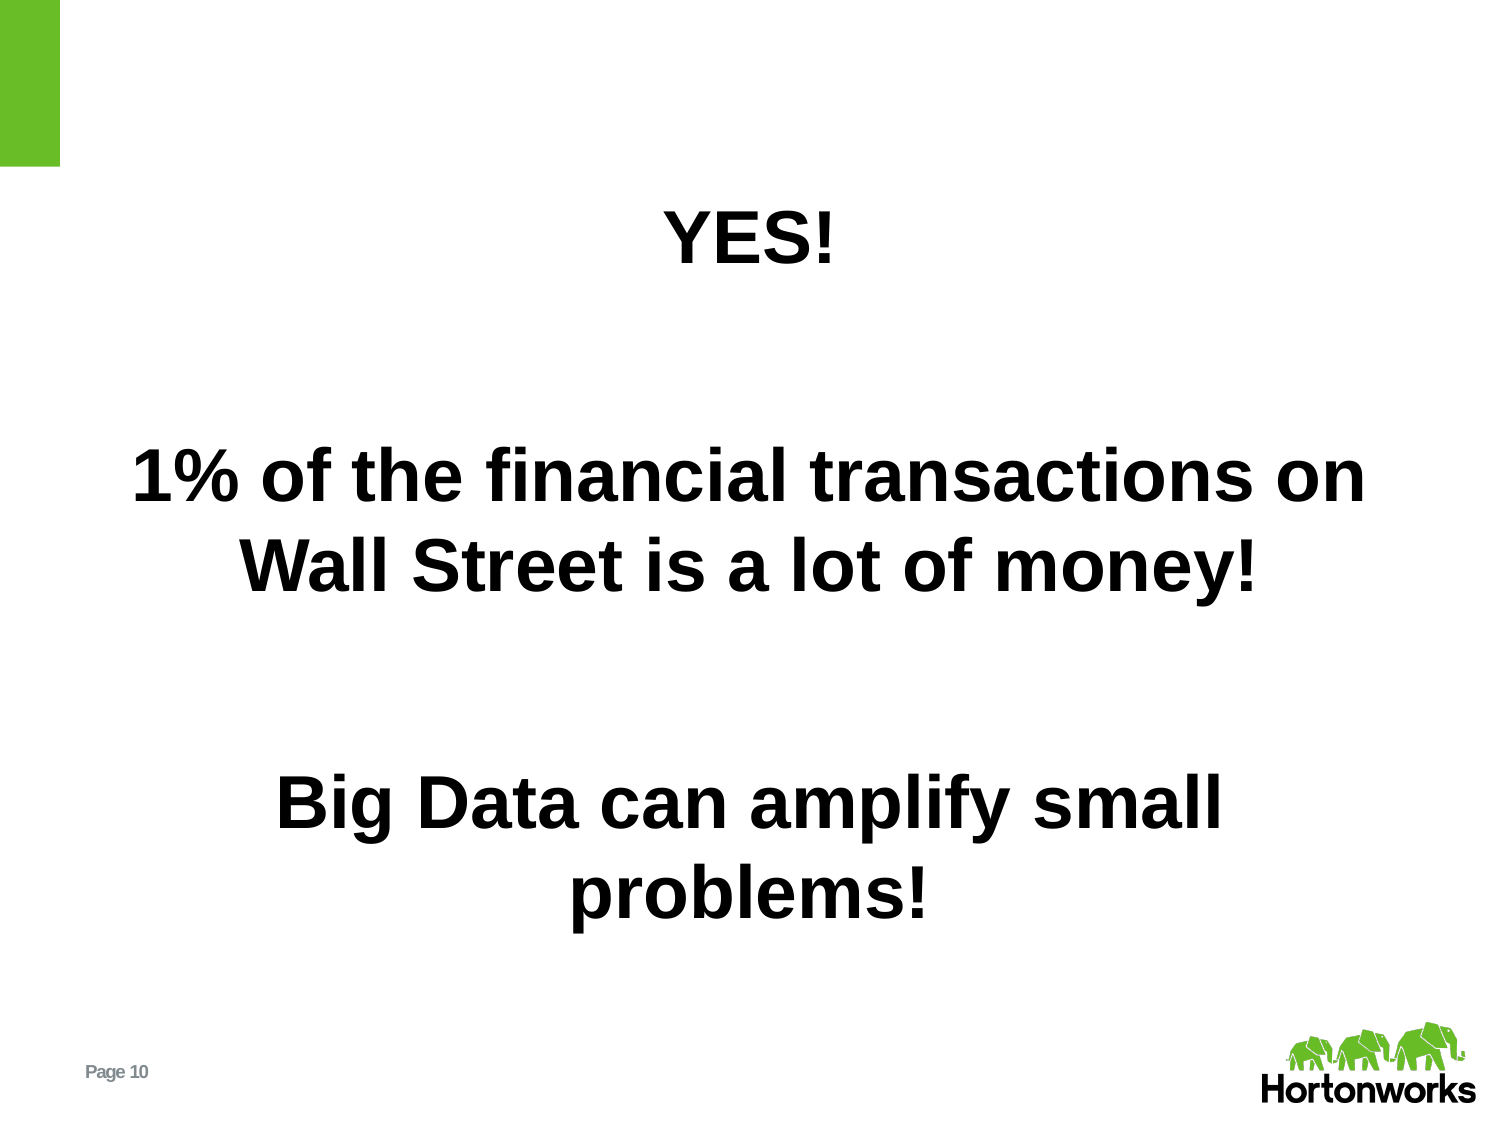

YES!

1% of the financial transactions on Wall Street is a lot of money!

Big Data can amplify small problems!